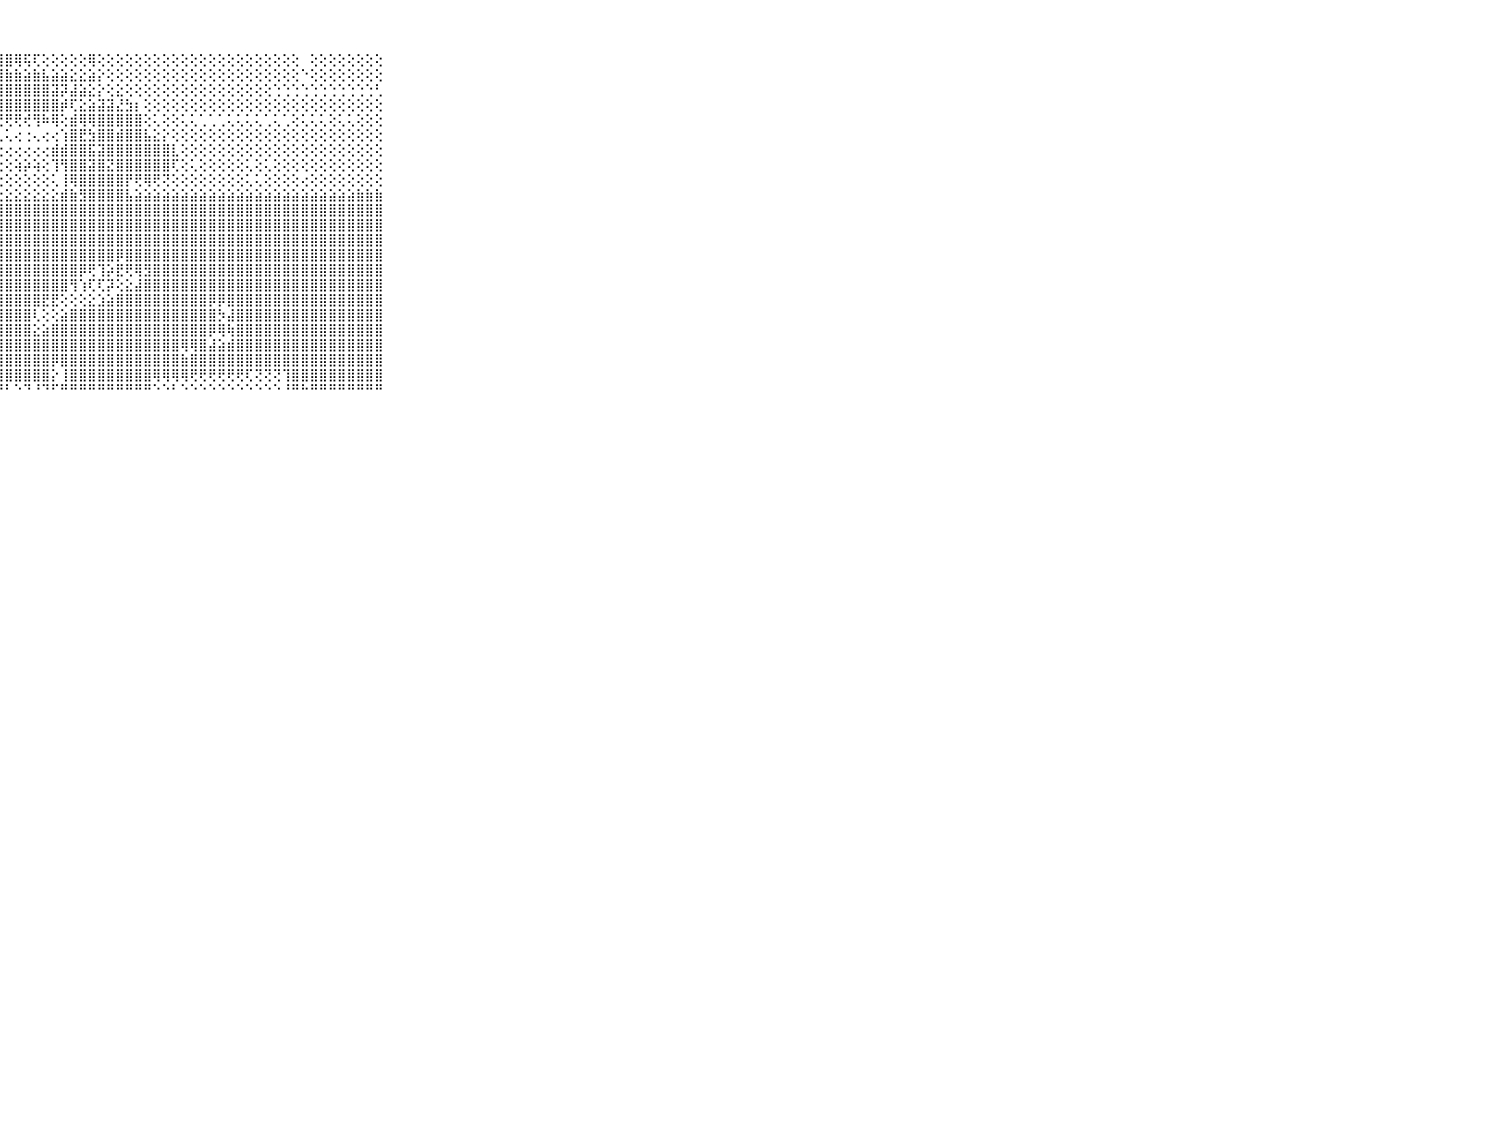

⠀⠀⠀⠀⠀⠀⠀⠀⠀⠀⠀⣿⣿⣿⣿⣿⣿⣿⣿⣿⣿⣿⣿⣿⣿⣿⣿⣿⣿⢿⢯⢏⢕⢕⢕⢕⢕⢿⢕⢕⢕⢕⢕⢕⢕⢕⢕⢕⢕⢕⢕⢕⢕⢕⢕⢕⢕⢕⢕⢕⠀⢕⢕⢕⢕⢕⢕⢕⢕⠀⠀⠀⠀⠀⠀⠀⠀⠀⠀⠀⠀
⠀⠀⠀⠀⠀⠀⠀⠀⠀⠀⠀⣿⡿⣿⡿⢿⢿⢿⢿⣿⣿⣿⣿⣿⣿⢿⢿⣿⣷⣷⣵⣷⣧⣵⣵⣕⣕⣵⡕⢕⢕⢕⢕⢕⢕⢕⢕⢕⢕⢕⢕⢕⢕⢕⢕⢕⢕⢕⢕⢕⠑⢕⢕⢕⢕⢕⢕⢕⢕⠀⠀⠀⠀⠀⠀⠀⠀⠀⠀⠀⠀
⠀⠀⠀⠀⠀⠀⠀⠀⠀⠀⠀⣻⣿⣿⣿⣿⣟⣟⣟⣷⢷⢗⢕⢕⢕⢕⢕⣼⣿⣿⣿⣿⣿⣽⡽⣼⣵⣕⡕⢕⣕⢕⢕⢕⢕⢕⢕⢕⢕⢕⢕⢕⢕⢕⢕⢕⢕⢑⢑⢑⢑⢑⢑⢑⢑⢑⢑⢑⢃⠀⠀⠀⠀⠀⠀⠀⠀⠀⠀⠀⠀
⠀⠀⠀⠀⠀⠀⠀⠀⠀⠀⠀⣿⣿⣿⣿⣿⣿⢿⢿⠿⠏⢕⢕⢕⢕⢕⣿⣿⣿⣿⣿⣿⣿⣿⡾⢏⣕⣵⣽⣽⣜⣳⡆⢕⢕⢕⢕⢕⢕⢕⢕⢕⢕⢕⢕⢕⢕⢕⢕⢕⢕⢕⢕⢕⢕⢕⢕⢕⢕⠀⠀⠀⠀⠀⠀⠀⠀⠀⠀⠀⠀
⠀⠀⠀⠀⠀⠀⠀⠀⠀⠀⠀⠉⠉⠙⠙⠙⠛⠛⠛⢛⢛⢓⠓⢓⢒⢓⢛⢟⢟⢟⢞⢻⠷⢿⢕⣾⢿⢿⣿⣿⣿⣿⣿⢕⢅⢕⢕⢅⢅⢁⢁⢁⢅⢅⢅⢅⢁⢅⢁⢕⢅⢅⢅⢕⢅⢅⢕⢕⢕⠀⠀⠀⠀⠀⠀⠀⠀⠀⠀⠀⠀
⠀⠀⠀⠀⠀⠀⠀⠀⠀⠀⠀⠄⠄⠔⠀⢅⢁⢀⢀⢁⢀⢀⢀⢀⢐⢀⢑⢄⢅⢔⢐⢄⢔⢔⢱⣿⣟⣳⣿⣿⣾⣿⣿⣧⣕⡕⢕⢕⢕⢕⢕⢕⢕⢕⢕⢕⢕⢕⢕⢕⢕⢕⢕⢕⢕⢕⢕⢕⢕⠀⠀⠀⠀⠀⠀⠀⠀⠀⠀⠀⠀
⠀⠀⠀⠀⠀⠀⠀⠀⠀⠀⠀⢑⢕⢕⢕⢕⢔⢔⢔⢔⢔⢔⢔⢔⢔⢔⢔⢔⢔⢔⢔⢔⢔⣾⣾⣿⣿⣯⣽⣿⣿⣿⣿⣿⣿⣿⣇⢕⢕⢕⢕⢕⢕⢕⢕⢕⢕⢕⢕⢕⢕⢕⢕⢕⢕⢕⢕⢕⢕⠀⠀⠀⠀⠀⠀⠀⠀⠀⠀⠀⠀
⠀⠀⠀⠀⠀⠀⠀⠀⠀⠀⠀⢅⢅⢅⢅⣕⣕⣕⣕⣕⣕⢕⢕⢕⢕⢕⢕⢕⢕⢵⡵⢵⢕⢹⢻⣿⣿⣽⣿⣝⣿⣿⣿⣿⣿⣿⢏⢕⢅⢕⢕⢕⢕⢕⢅⢕⢅⢕⢕⢕⢕⢕⢕⢕⢕⢕⢕⢕⢕⠀⠀⠀⠀⠀⠀⠀⠀⠀⠀⠀⠀
⠀⠀⠀⠀⠀⠀⠀⠀⠀⠀⠀⠁⢑⢑⢕⢕⢕⢕⢕⢕⢕⢕⢕⢕⢕⢕⢕⢕⢕⢕⢕⢕⢕⢅⢸⢿⣿⣿⣿⣿⣿⡟⢟⢿⢟⢝⢕⢕⢕⢕⢕⢕⢕⢕⢅⢅⢕⢕⢕⢕⢔⢕⢕⢕⢕⢕⢕⢕⢕⠀⠀⠀⠀⠀⠀⠀⠀⠀⠀⠀⠀
⠀⠀⠀⠀⠀⠀⠀⠀⠀⠀⠀⢕⢕⢕⢕⢕⢕⢕⣕⣕⣕⣕⣕⣕⣕⣕⣕⣕⣕⣕⣕⣕⣕⣕⣾⣷⣻⣿⣿⣿⣿⣧⣵⣵⣵⣵⣵⣵⣵⣵⣵⣵⣵⣵⣵⣵⣵⣵⣵⣵⣵⣵⣵⣵⣵⣵⣷⣷⣷⠀⠀⠀⠀⠀⠀⠀⠀⠀⠀⠀⠀
⠀⠀⠀⠀⠀⠀⠀⠀⠀⠀⠀⣿⣿⣿⣿⣿⣿⣿⡏⢝⢻⣿⣿⣿⣿⣿⣿⣿⣿⣿⣿⣿⣿⣿⣿⣿⣿⣿⣿⣿⣿⣿⣿⣿⣿⣿⣿⣿⣿⣿⣿⣿⣿⣿⣿⣿⣿⣿⣿⣿⣿⣿⣿⣿⣿⣿⣿⣿⣿⠀⠀⠀⠀⠀⠀⠀⠀⠀⠀⠀⠀
⠀⠀⠀⠀⠀⠀⠀⠀⠀⠀⠀⣿⣿⣿⣿⣿⣿⣿⡇⢕⢽⣿⣿⣿⣿⣿⣿⣿⣿⣿⣿⣿⣿⣿⣿⣿⣿⣿⣿⣿⣿⣿⣿⣿⣿⣿⣿⣿⣿⣿⣿⣿⣿⣿⣿⣿⣿⣿⣿⣿⣿⣿⣿⣿⣿⣿⣿⣿⣿⠀⠀⠀⠀⠀⠀⠀⠀⠀⠀⠀⠀
⠀⠀⠀⠀⠀⠀⠀⠀⠀⠀⠀⣿⣿⣿⣿⣿⣿⣿⡇⢕⢸⣿⣿⣿⣿⣿⣿⣿⣿⣿⣿⣿⣿⣿⣿⣿⣿⣿⣿⣿⣿⣿⣿⣿⣿⣿⣿⣿⣿⣿⣿⣿⣿⣿⣿⣿⣿⣿⣿⣿⣿⣿⣿⣿⣿⣿⣿⣿⣿⠀⠀⠀⠀⠀⠀⠀⠀⠀⠀⠀⠀
⠀⠀⠀⠀⠀⠀⠀⠀⠀⠀⠀⣿⣿⣿⣿⣿⣿⣿⡇⢕⢸⣿⣿⣿⣿⣿⣿⣿⣿⣿⣿⣿⣿⣿⣿⣿⣿⣿⣿⣿⡿⣿⣿⣿⣿⣿⣿⣿⣿⣿⣿⣿⣿⣿⣿⣿⣿⣿⣿⣿⣿⣿⣿⣿⣿⣿⣿⣿⣿⠀⠀⠀⠀⠀⠀⠀⠀⠀⠀⠀⠀
⠀⠀⠀⠀⠀⠀⠀⠀⠀⠀⠀⣿⣿⣿⣿⣿⣿⣿⡇⢕⢸⣿⣿⣿⣿⣿⣿⣿⣿⣿⣿⣿⣿⣿⣿⣿⡿⢟⢹⡵⣟⢟⢿⣻⣿⣿⣿⣿⣿⣿⣿⣿⣿⣿⣿⣿⣿⣿⣿⣿⣿⣿⣿⣿⣿⣿⣿⣿⣿⠀⠀⠀⠀⠀⠀⠀⠀⠀⠀⠀⠀
⠀⠀⠀⠀⠀⠀⠀⠀⠀⠀⠀⣿⣿⣿⣿⣿⣿⣿⡇⢕⢸⣿⣿⣿⣿⣿⣿⣿⣿⣿⣿⣿⣿⣿⣿⢻⢱⢏⢏⡽⢕⣕⣼⣿⣿⣿⣿⣿⣿⣿⣿⣿⣿⣿⣿⣿⣿⣿⣿⣿⣿⣿⣿⣿⣿⣿⣿⣿⣿⠀⠀⠀⠀⠀⠀⠀⠀⠀⠀⠀⠀
⠀⠀⠀⠀⠀⠀⠀⠀⠀⠀⠀⣿⣿⣿⣿⣿⣿⣿⡇⢕⢸⣿⣿⣿⣿⣿⣿⣿⣿⣿⣿⣿⣟⣟⢕⢕⢕⣕⣱⣵⣿⣿⣿⣿⣿⣿⣿⣿⣿⣿⡿⡿⣿⣿⣿⣿⣿⣿⣿⣿⣿⣿⣿⣿⣿⣿⣿⣿⣿⠀⠀⠀⠀⠀⠀⠀⠀⠀⠀⠀⠀
⠀⠀⠀⠀⠀⠀⠀⠀⠀⠀⠀⣿⣿⣿⣿⣿⣿⣿⡇⢕⢸⣿⣿⣿⣿⣿⣿⣿⣿⣿⣿⢇⢕⢕⣵⣿⣿⣿⣿⣿⣿⣿⣿⣿⣿⣿⣿⣿⣿⣿⣿⡳⣼⣿⣿⣿⣿⣿⣿⣿⣿⣿⣿⣿⣿⣿⣿⣿⣿⠀⠀⠀⠀⠀⠀⠀⠀⠀⠀⠀⠀
⠀⠀⠀⠀⠀⠀⠀⠀⠀⠀⠀⣿⣿⣿⣿⣿⣿⣿⡇⢕⢸⣿⣿⣿⣿⣿⣿⣿⣿⣿⣿⣕⣵⣿⣿⣿⣿⣿⣿⣿⣿⣿⣿⣿⣿⣿⣿⣿⣿⣿⡿⢿⢷⣿⣿⣿⣿⣿⣿⣿⣿⣿⣿⣿⣿⣿⣿⣿⣿⠀⠀⠀⠀⠀⠀⠀⠀⠀⠀⠀⠀
⠀⠀⠀⠀⠀⠀⠀⠀⠀⠀⠀⣿⣿⣿⣿⣿⣿⣿⣿⣿⣿⣿⣿⣿⣿⣿⣿⣿⣿⣿⣿⣿⣿⣿⣿⣿⣿⣿⣿⣿⣿⣿⣿⣿⣿⣿⣿⢿⢿⣿⣼⣵⣾⣿⣿⣿⣿⣿⣿⣿⣿⣿⣿⣿⣿⣿⣿⣿⣿⠀⠀⠀⠀⠀⠀⠀⠀⠀⠀⠀⠀
⠀⠀⠀⠀⠀⠀⠀⠀⠀⠀⠀⣿⣿⣿⣿⣿⣿⣿⣿⣿⣿⣿⣿⣿⣿⣿⣿⣿⣿⣿⣿⣿⣿⡿⣿⣿⣿⣿⣿⣿⣿⣿⣿⣿⣿⣿⣿⣷⣿⣿⣿⣿⣿⣿⣿⣿⣿⣿⣿⣿⣿⣿⣿⣿⣿⣿⣿⣿⣿⠀⠀⠀⠀⠀⠀⠀⠀⠀⠀⠀⠀
⠀⠀⠀⠀⠀⠀⠀⠀⠀⠀⠀⣿⣿⣿⣿⣿⣿⣿⣿⣿⣿⣿⣿⣿⣿⣿⣿⣿⣿⣿⣿⣿⣿⡕⢸⣿⣿⣿⣿⣿⣿⣿⣿⣿⢿⢿⢿⢿⢟⢟⢟⢟⢟⢟⢏⢝⢝⢝⢹⣿⣿⣿⣿⣿⣿⣿⣿⣿⣿⠀⠀⠀⠀⠀⠀⠀⠀⠀⠀⠀⠀
⠀⠀⠀⠀⠀⠀⠀⠀⠀⠀⠀⠛⠛⠛⠛⠛⠛⠛⠛⠛⠛⠛⠛⠛⠛⠛⠛⠛⠃⠑⠙⠘⠙⠋⠛⠛⠛⠛⠛⠛⠛⠛⠛⠛⠑⠑⠃⠑⠑⠑⠑⠑⠑⠑⠑⠑⠑⠑⠘⠛⠓⠛⠛⠛⠛⠛⠛⠛⠛⠀⠀⠀⠀⠀⠀⠀⠀⠀⠀⠀⠀